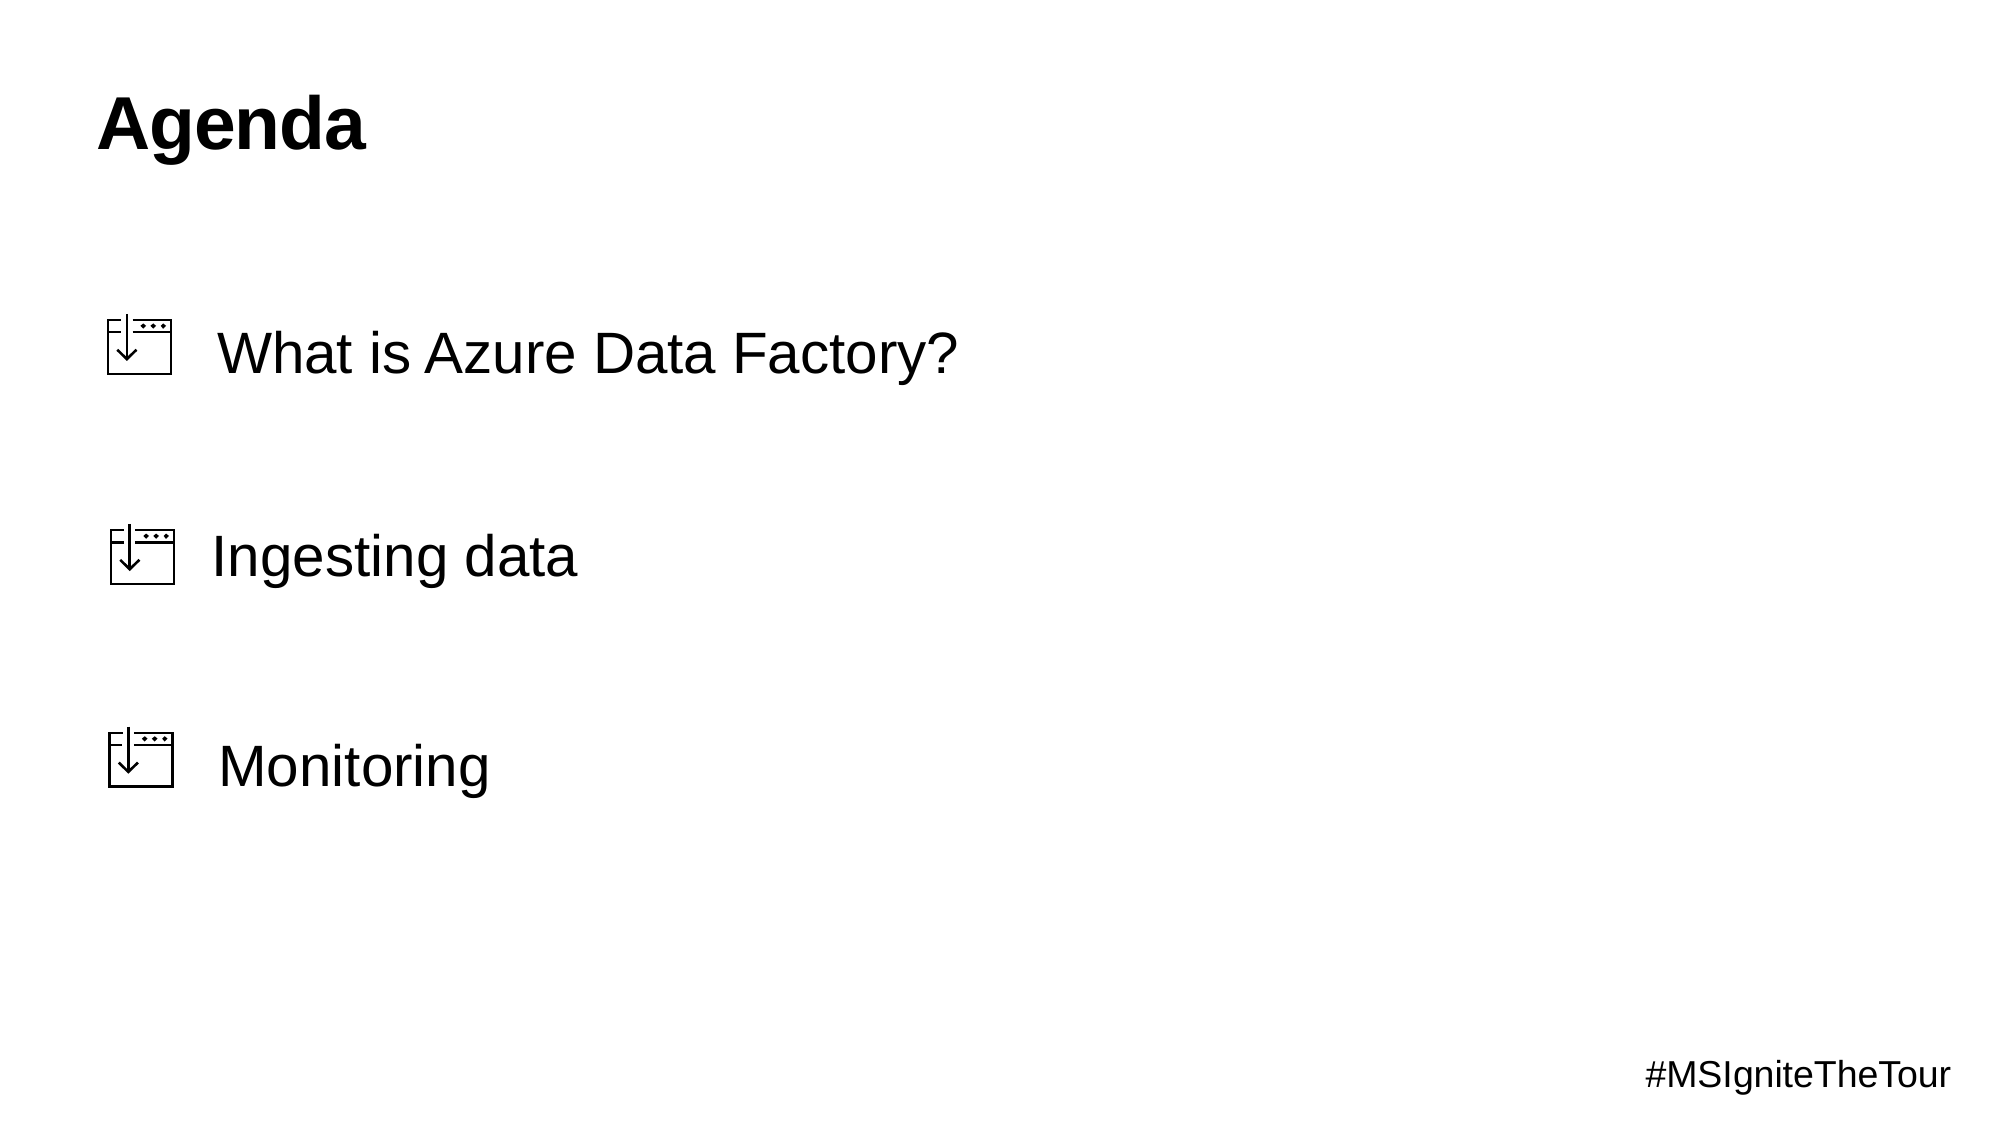

# Agenda

What is Azure Data Factory?
Ingesting data

Monitoring